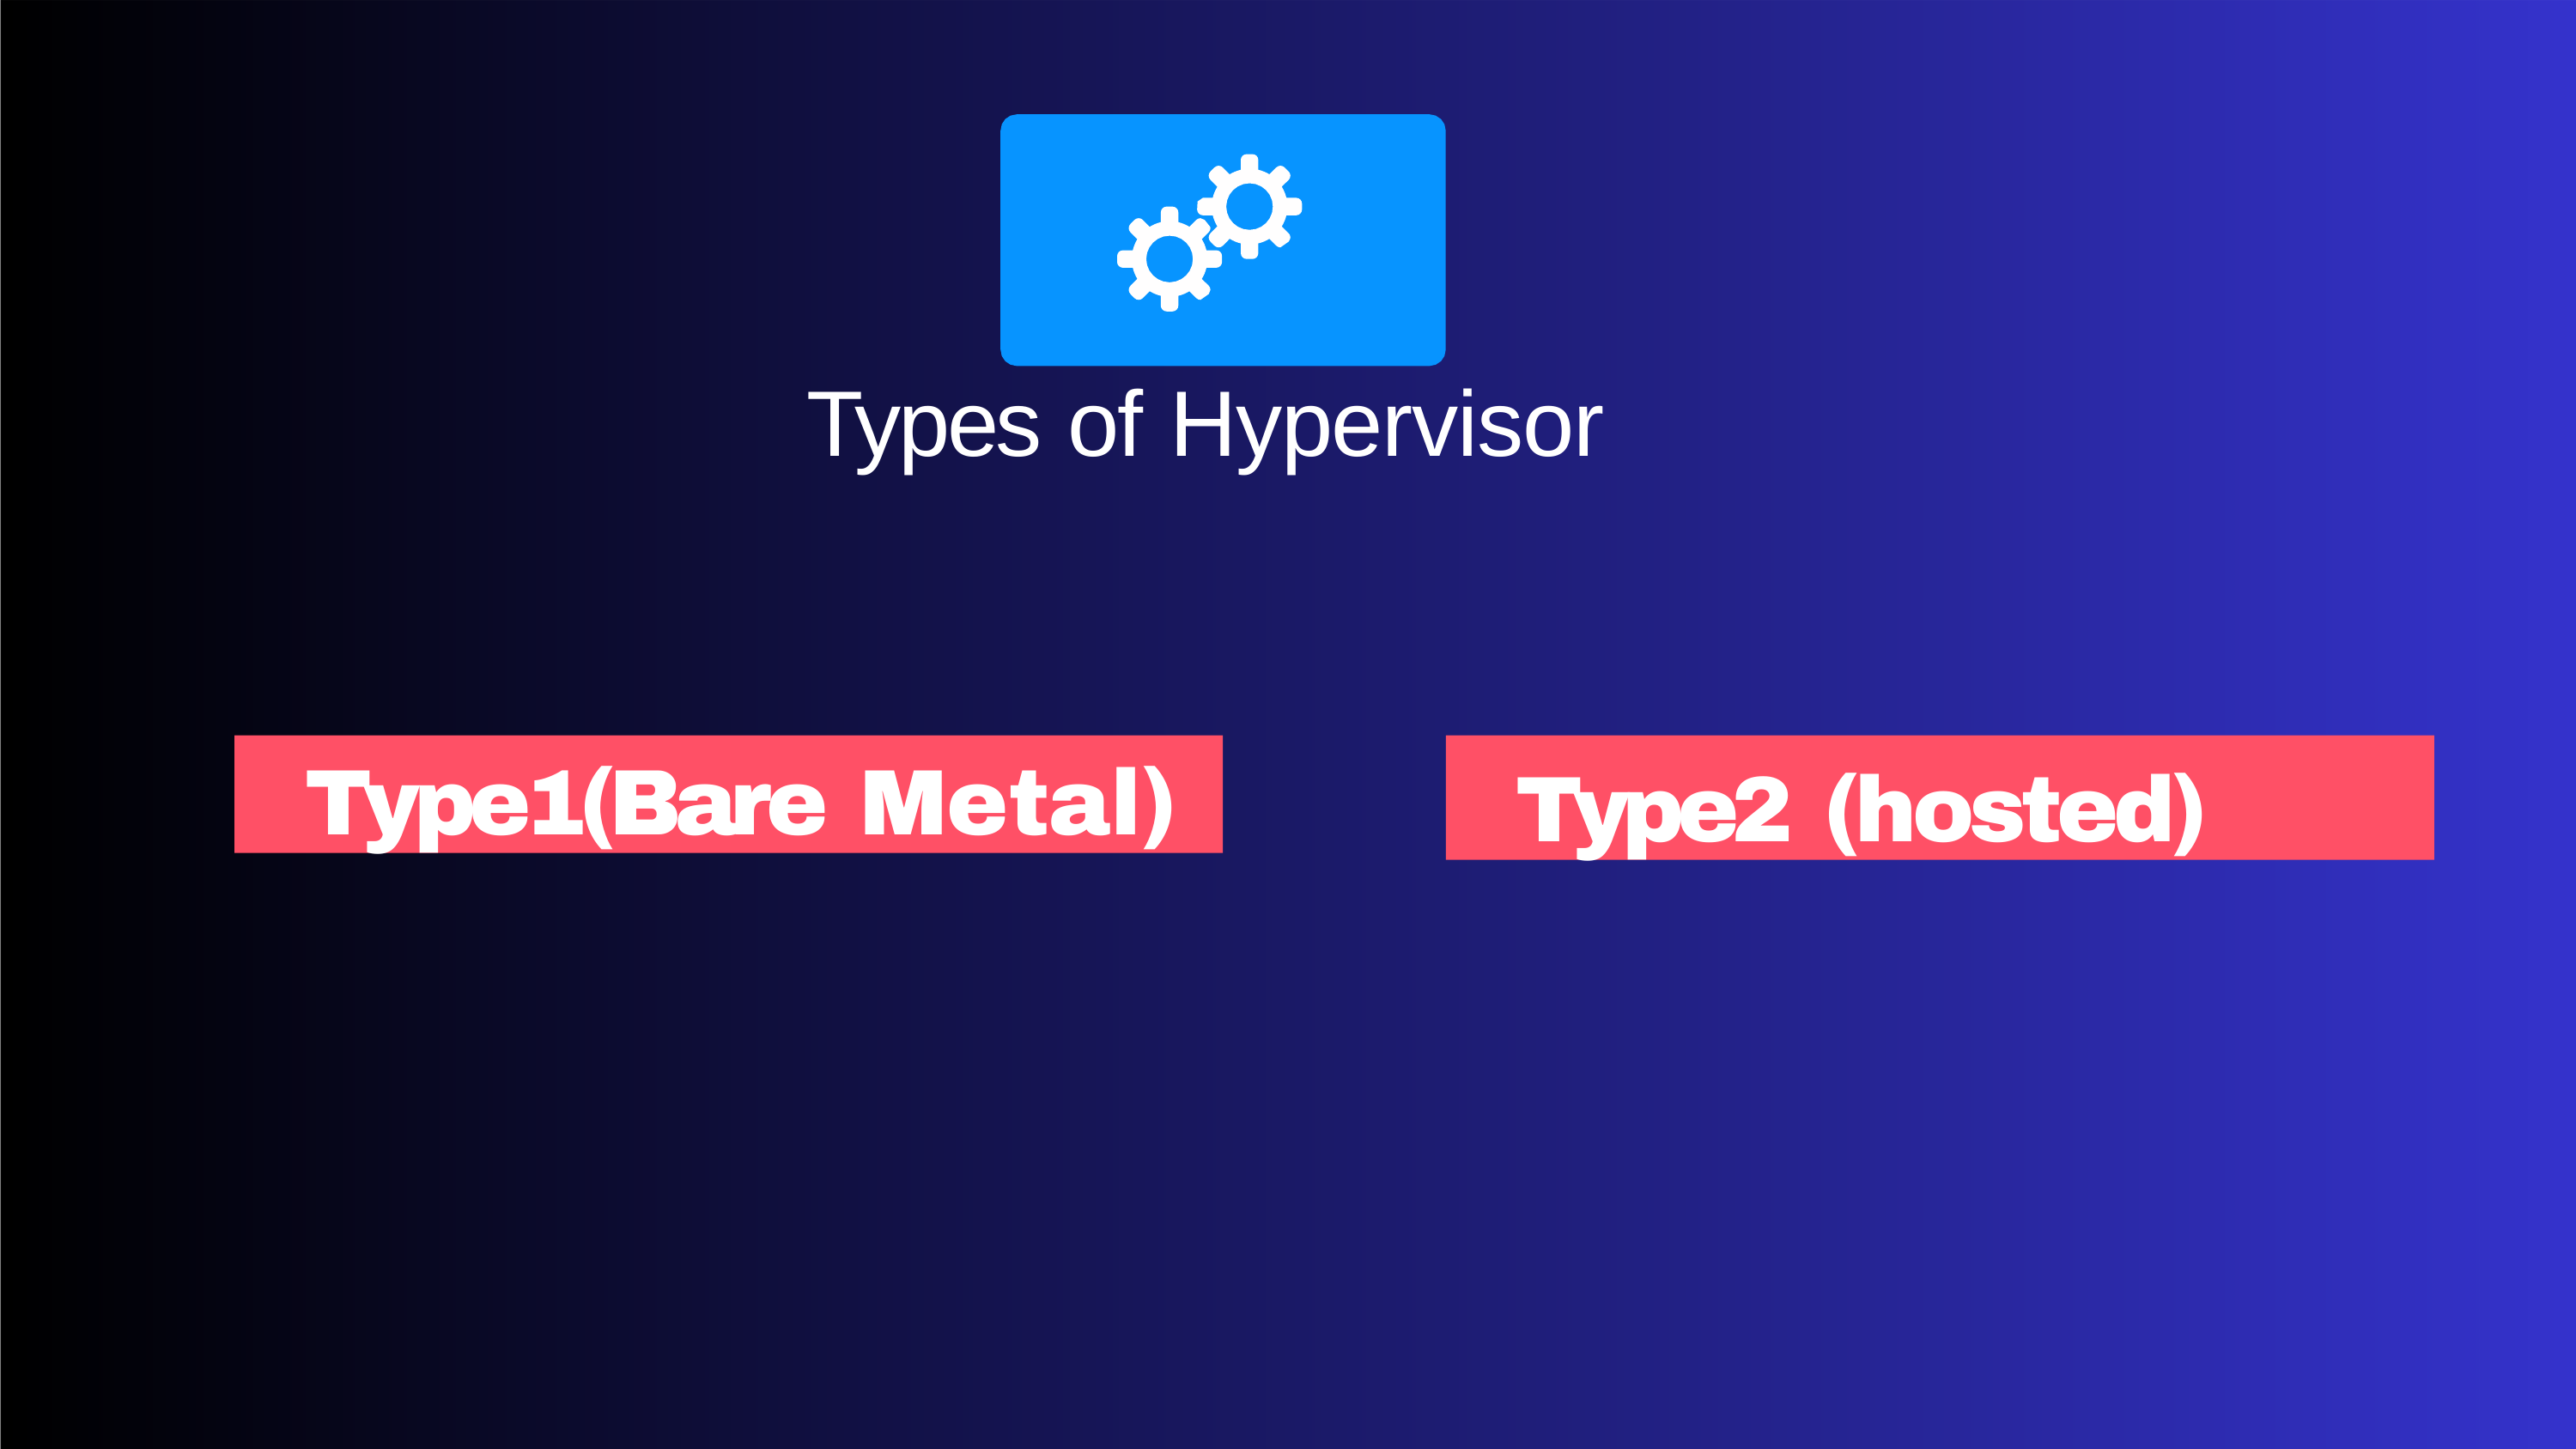

# Types of Hypervisor
Type1(Bare Metal)
Type2 (hosted)